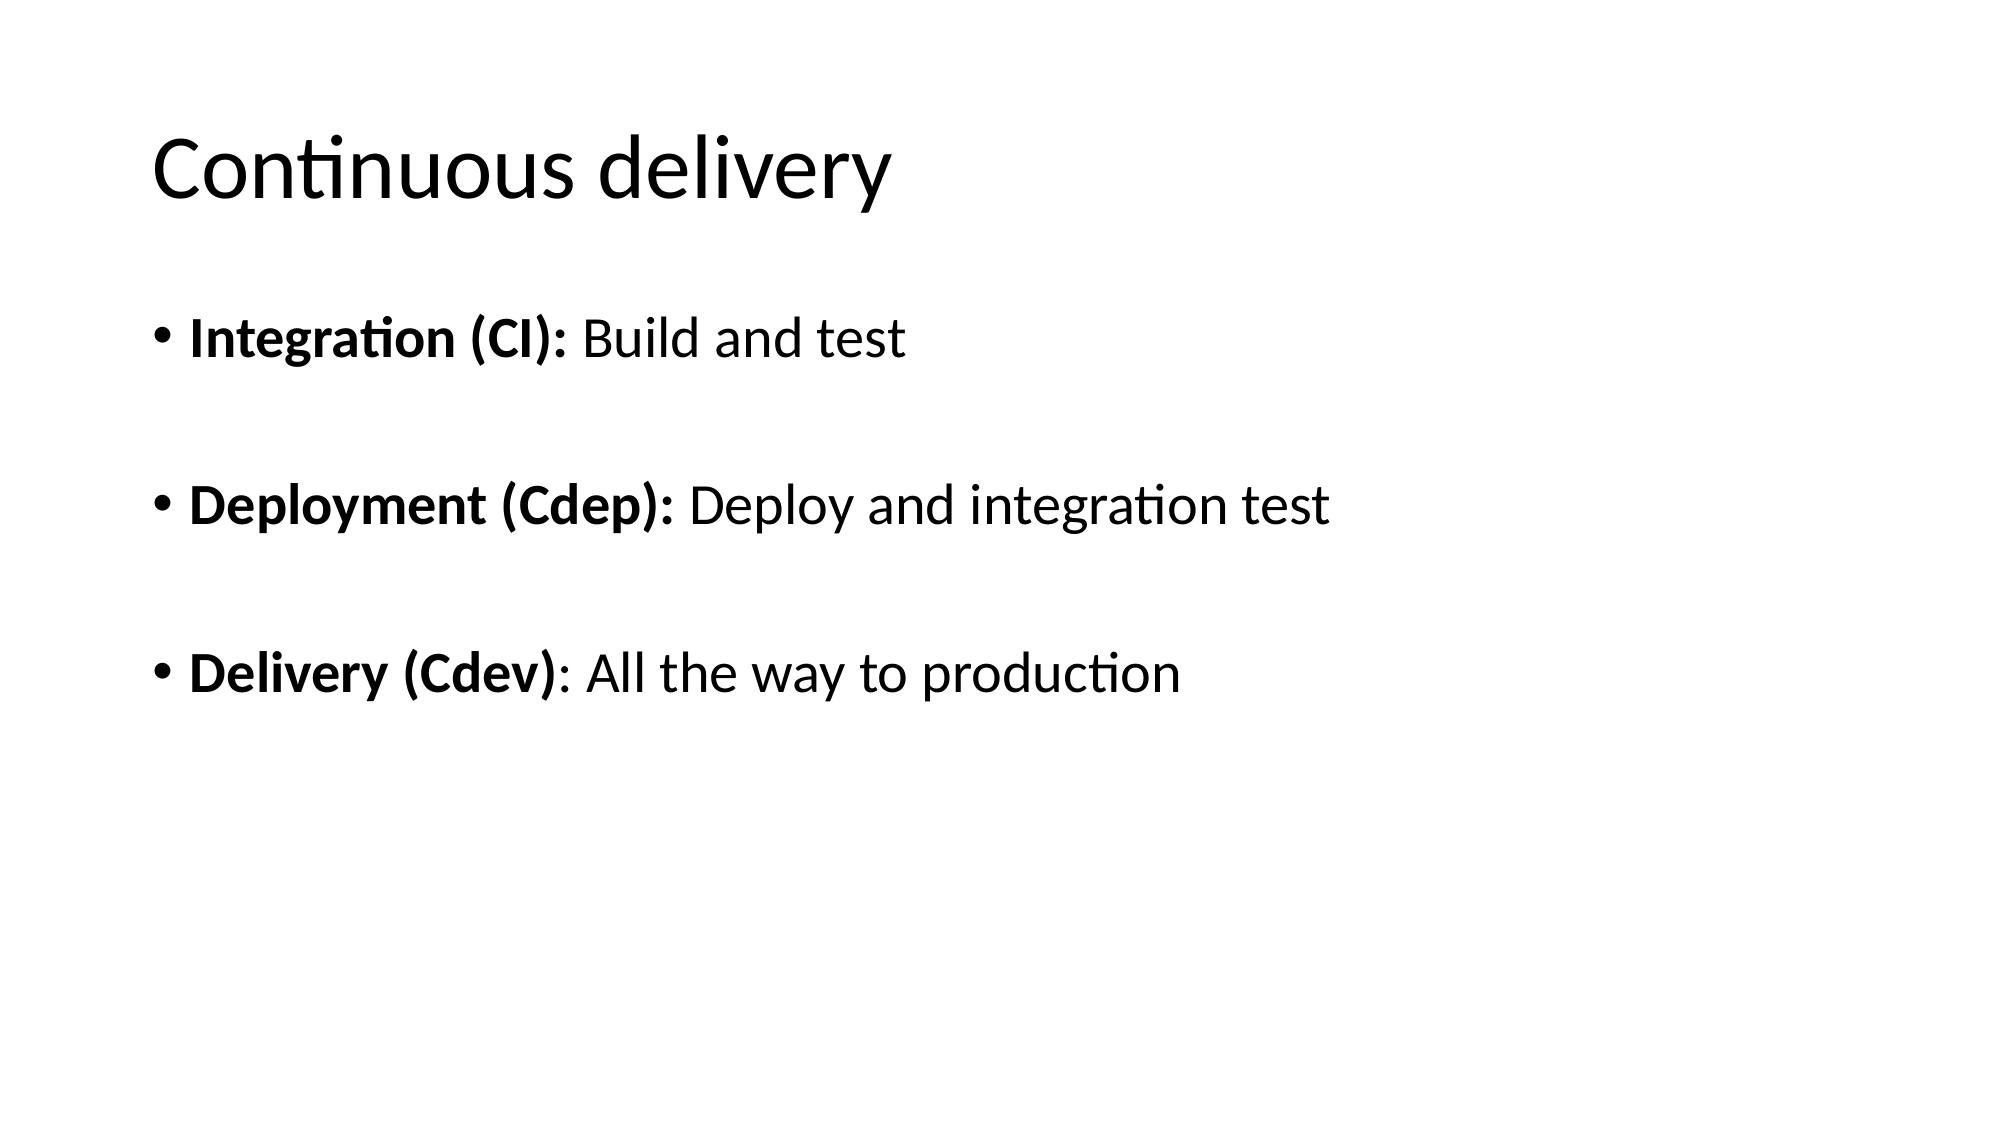

# Continuous delivery
Integration (CI): Build and test

Deployment (Cdep): Deploy and integration test

Delivery (Cdev): All the way to production